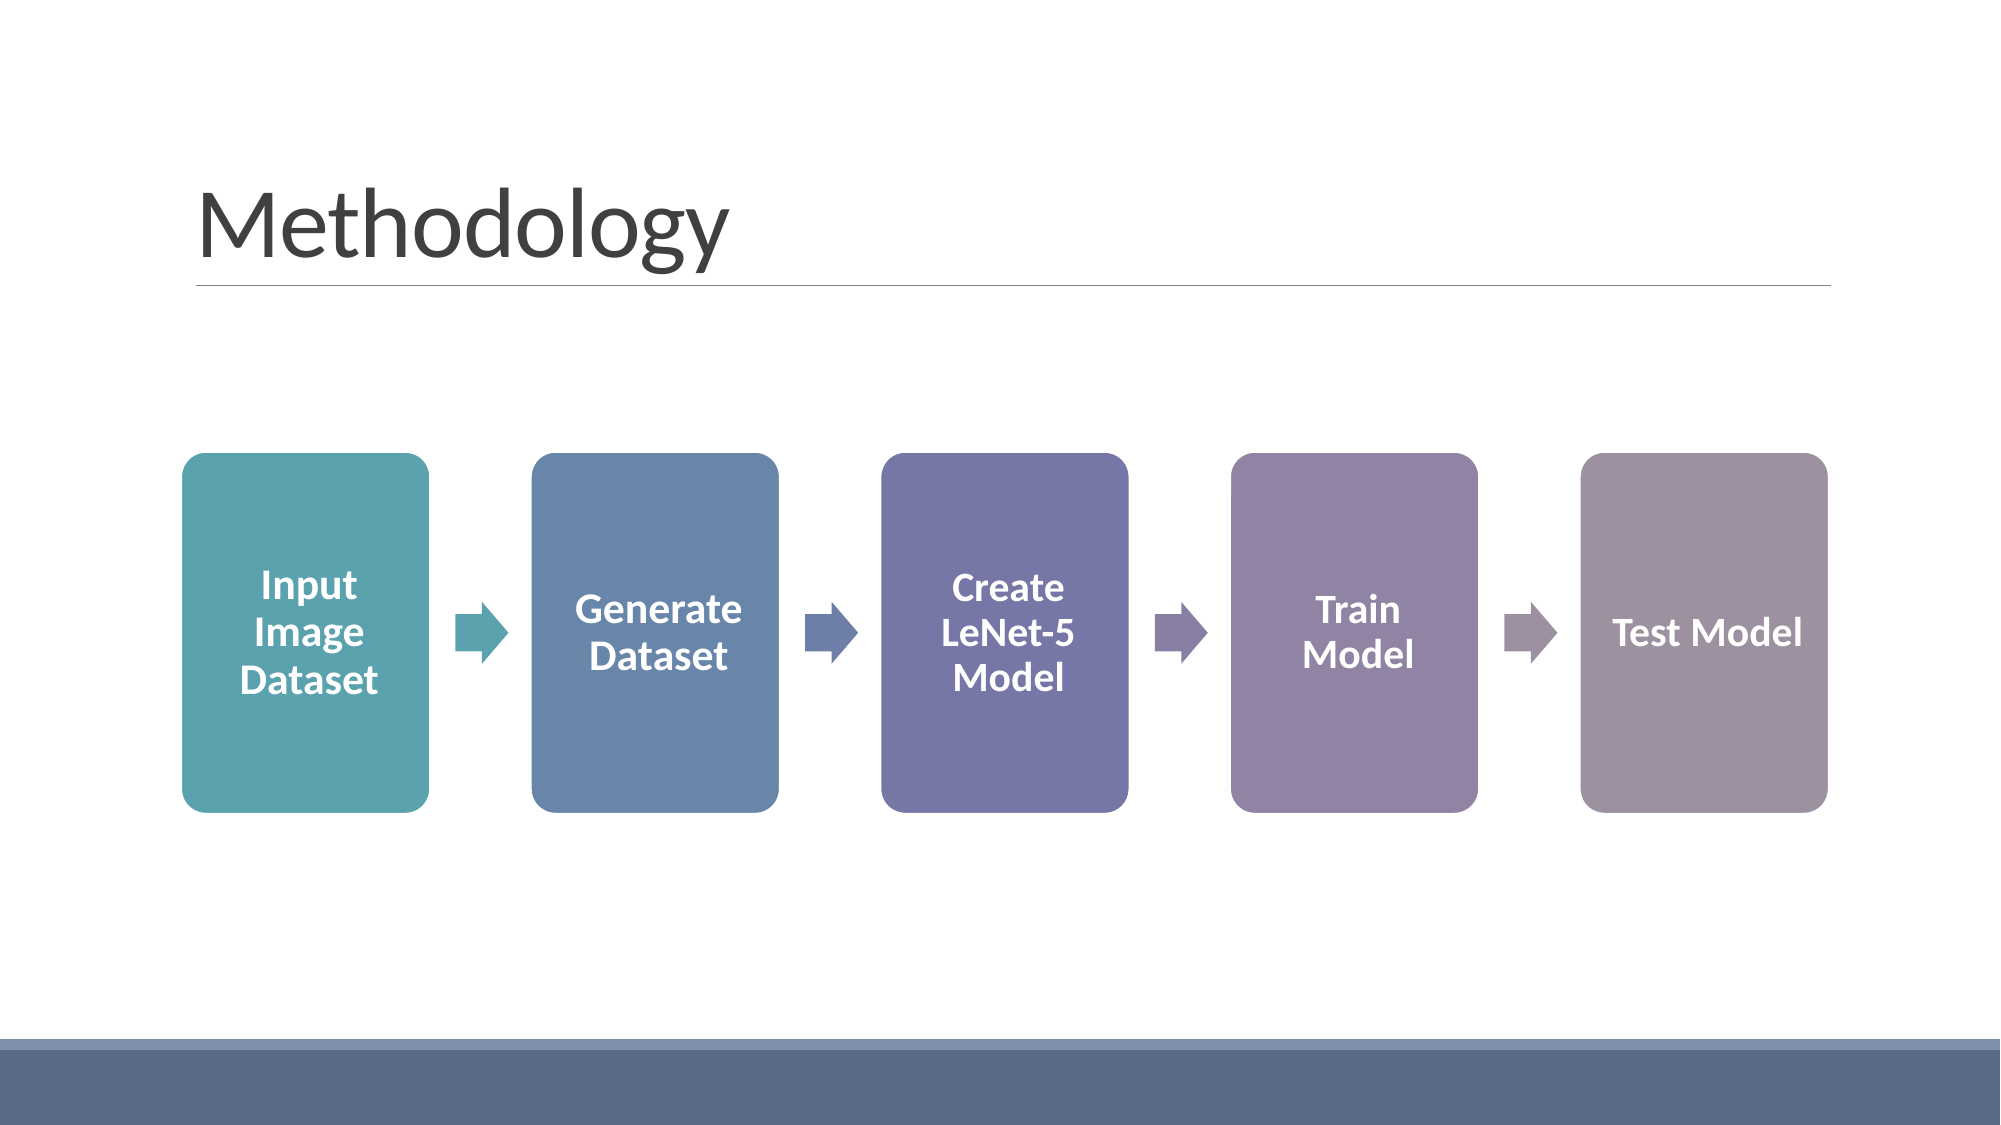

# Methodology
Input Image Dataset

Generate Dataset

Create LeNet-5 Model

Train Model

Test Model